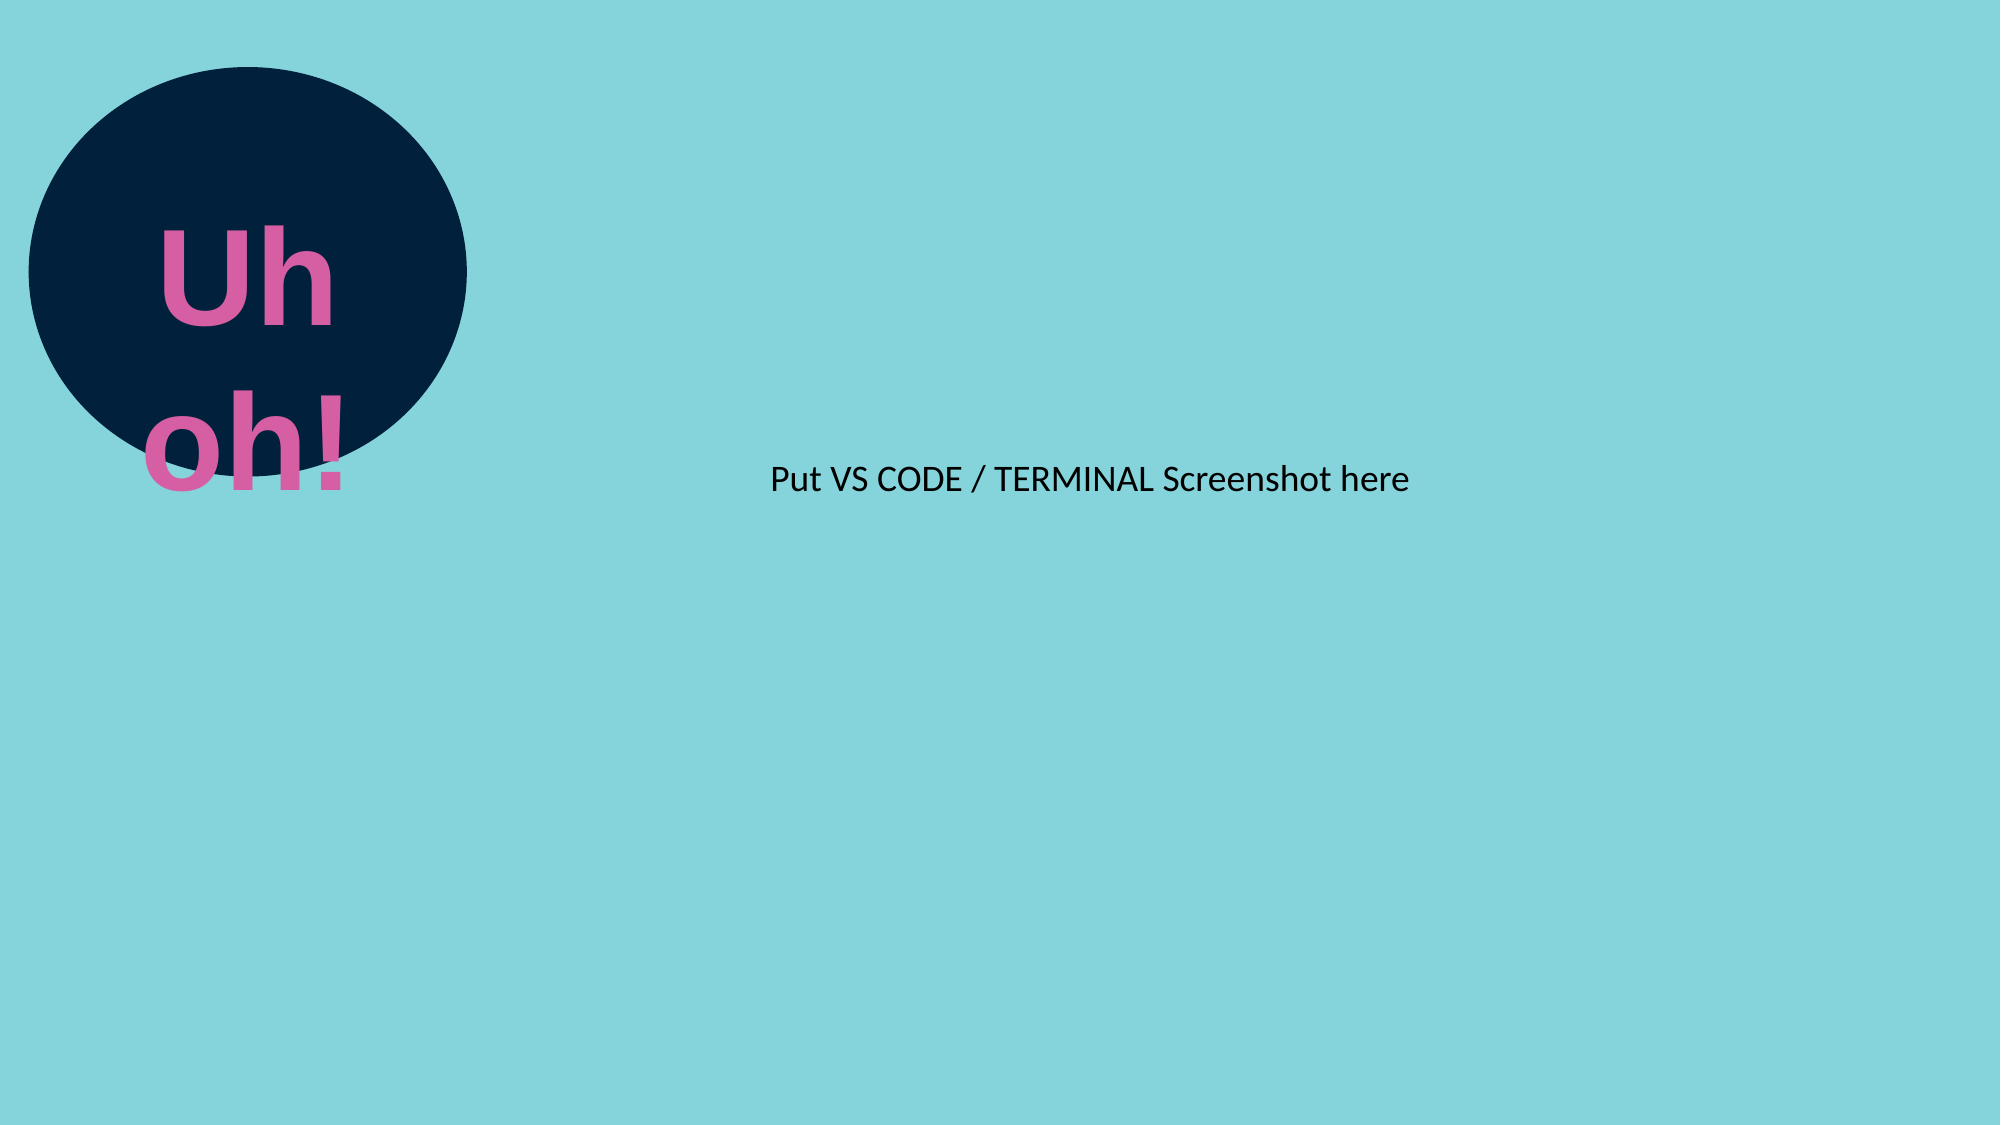

Uh oh!
Put VS CODE / TERMINAL Screenshot here